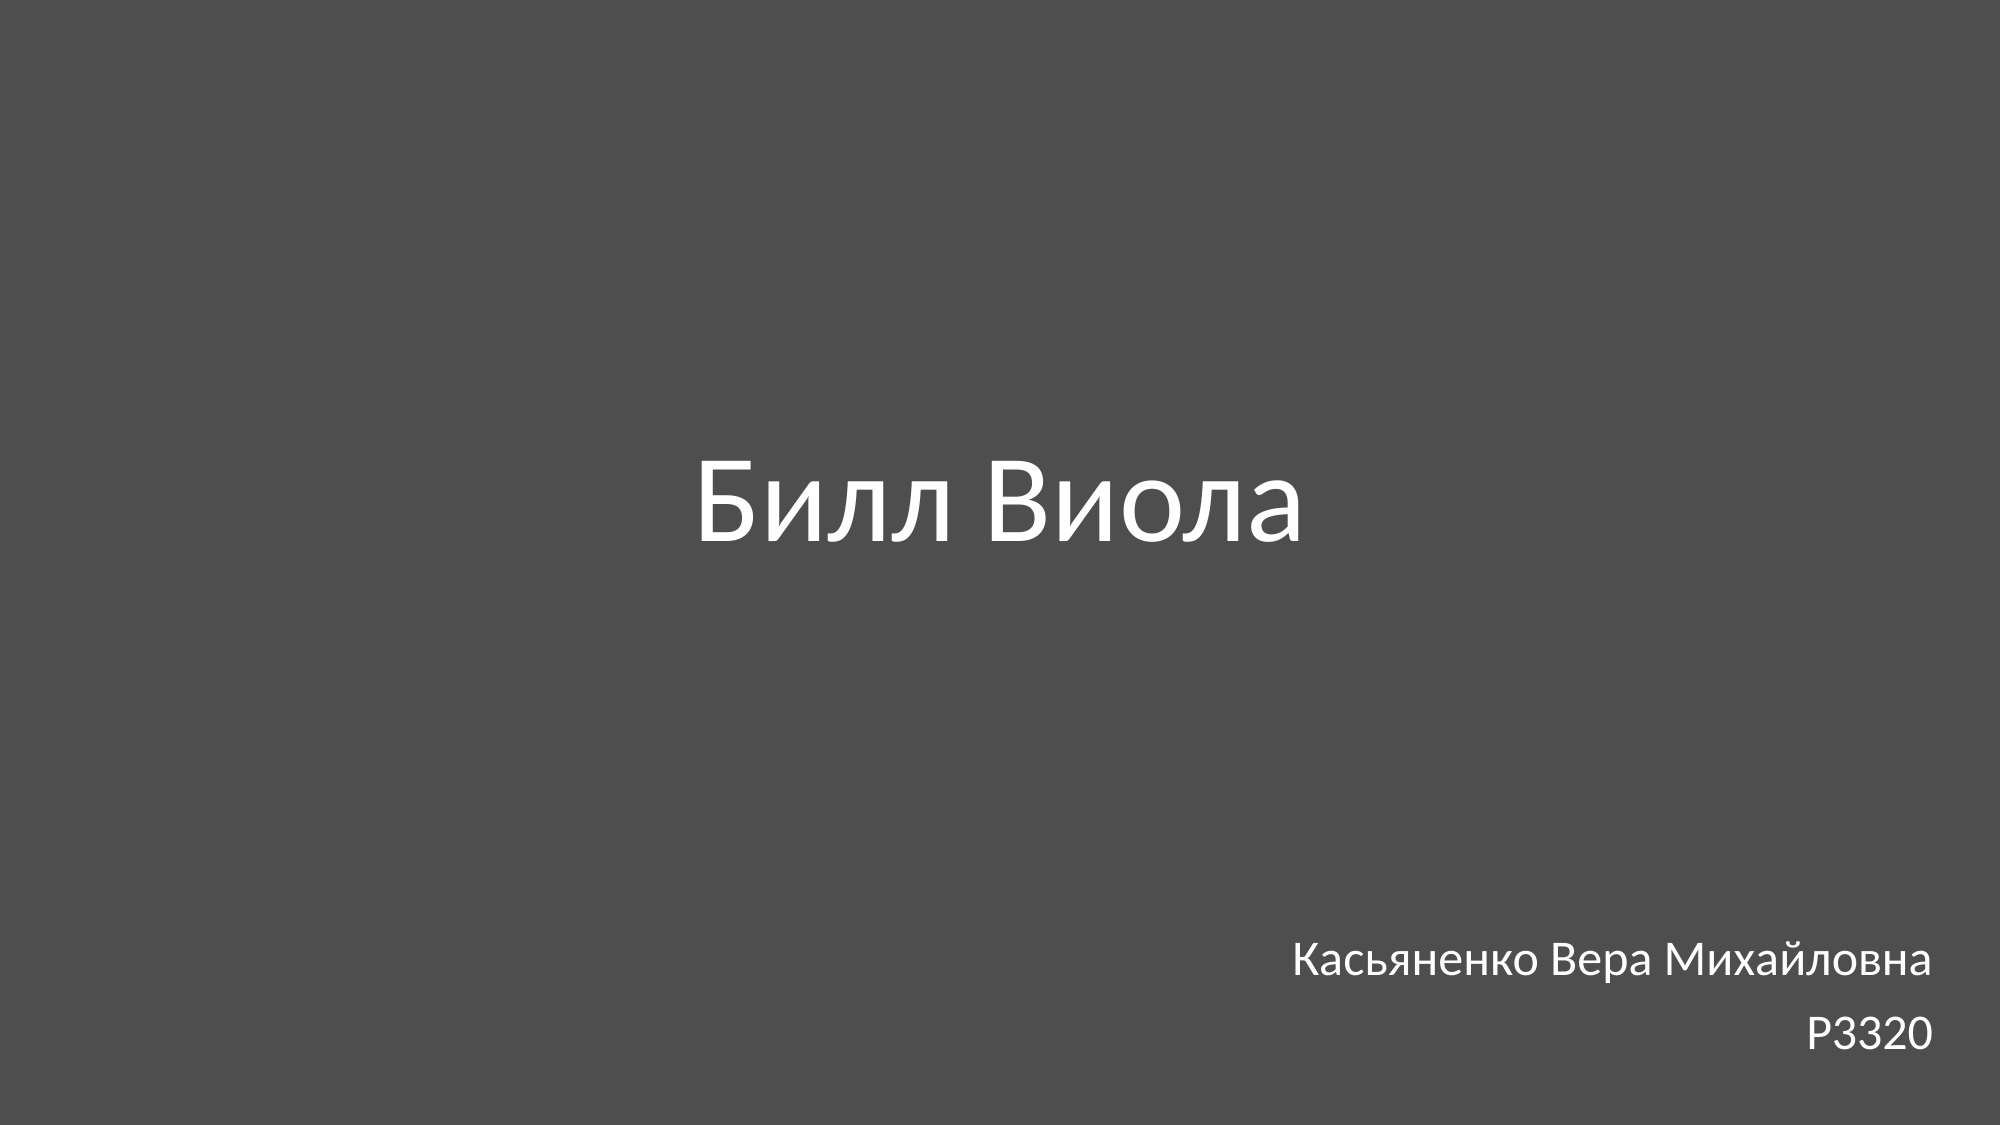

# Билл Виола
Касьяненко Вера Михайловна
P3320